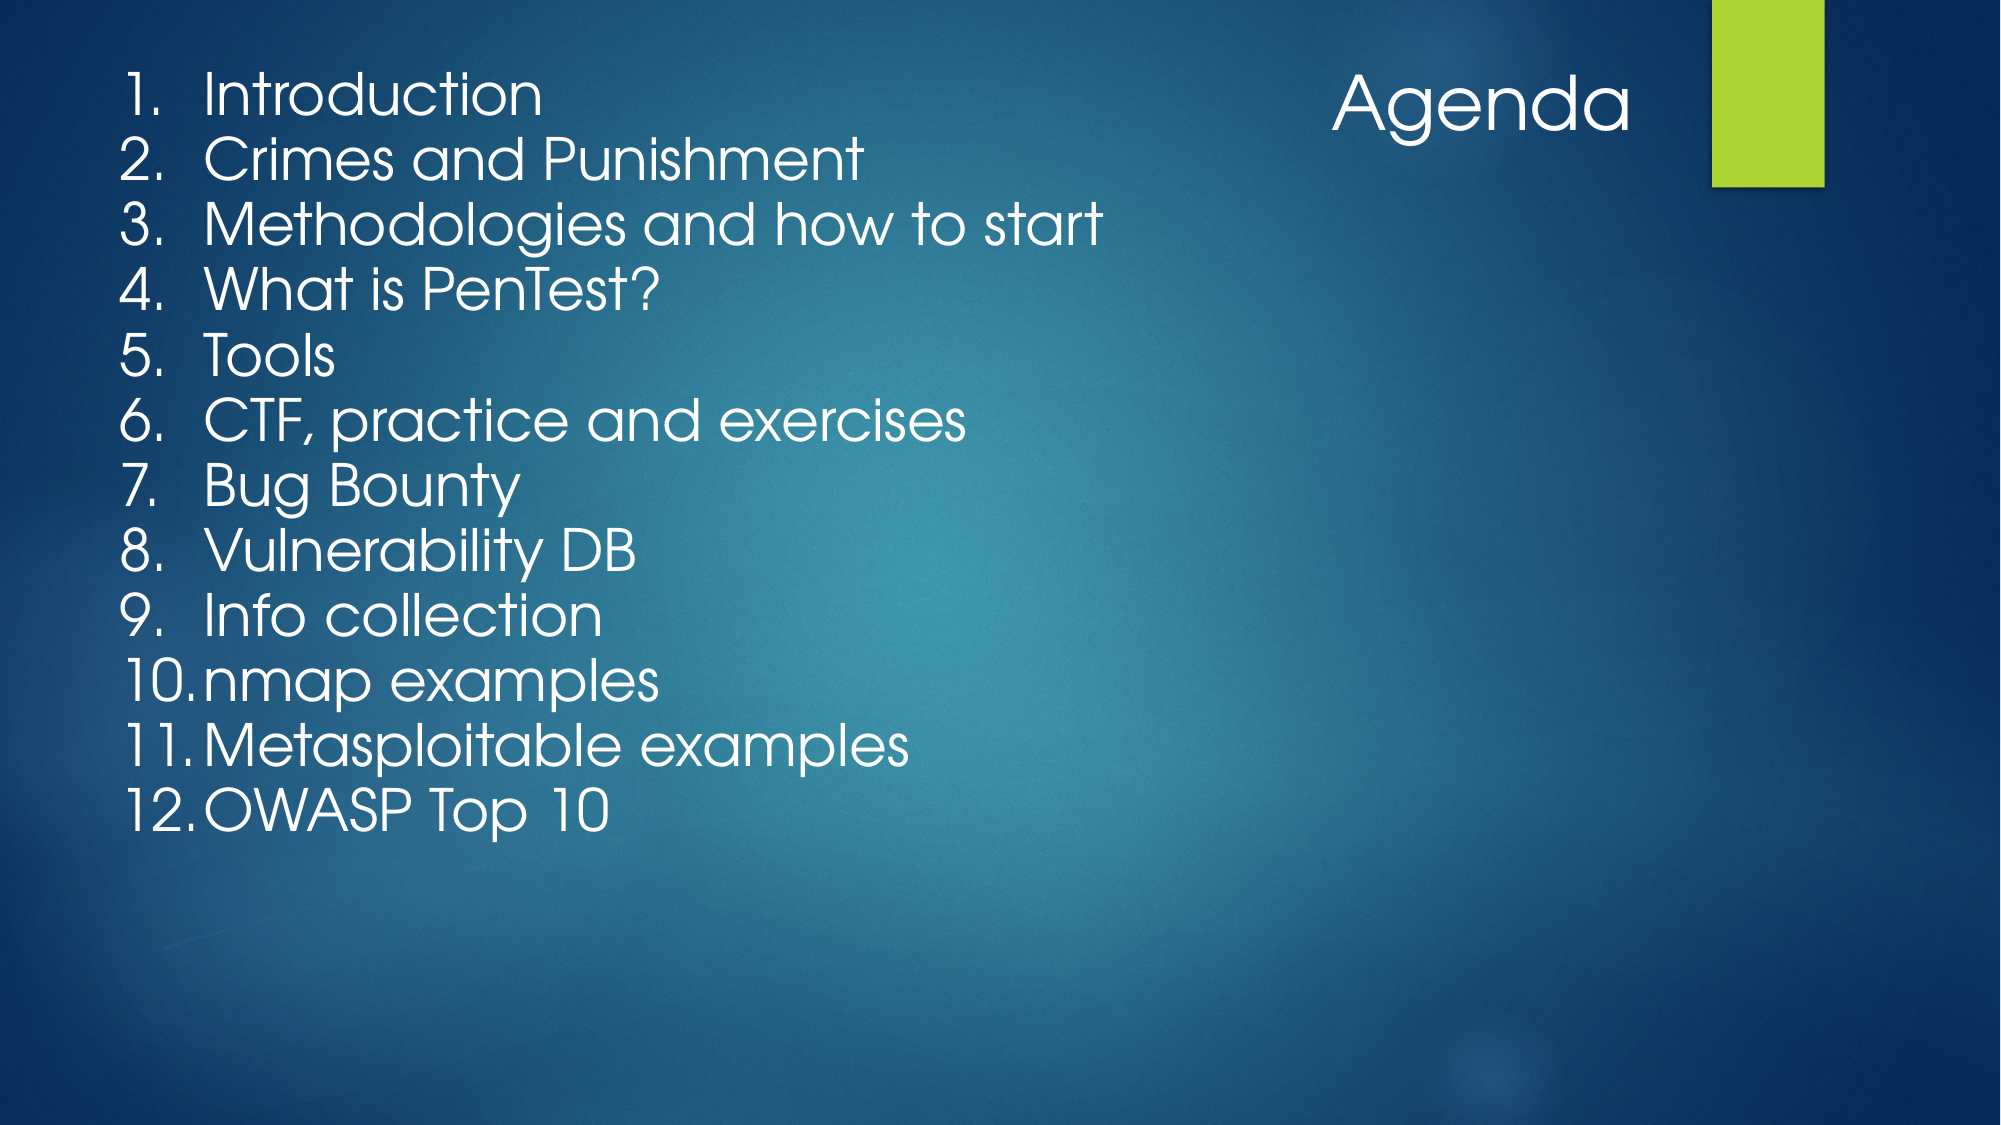

Introduction
Crimes and Punishment
Methodologies and how to start
What is PenTest?
Tools
CTF, practice and exercises
Bug Bounty
Vulnerability DB
Info collection
nmap examples
Metasploitable examples
OWASP Top 10

Agenda